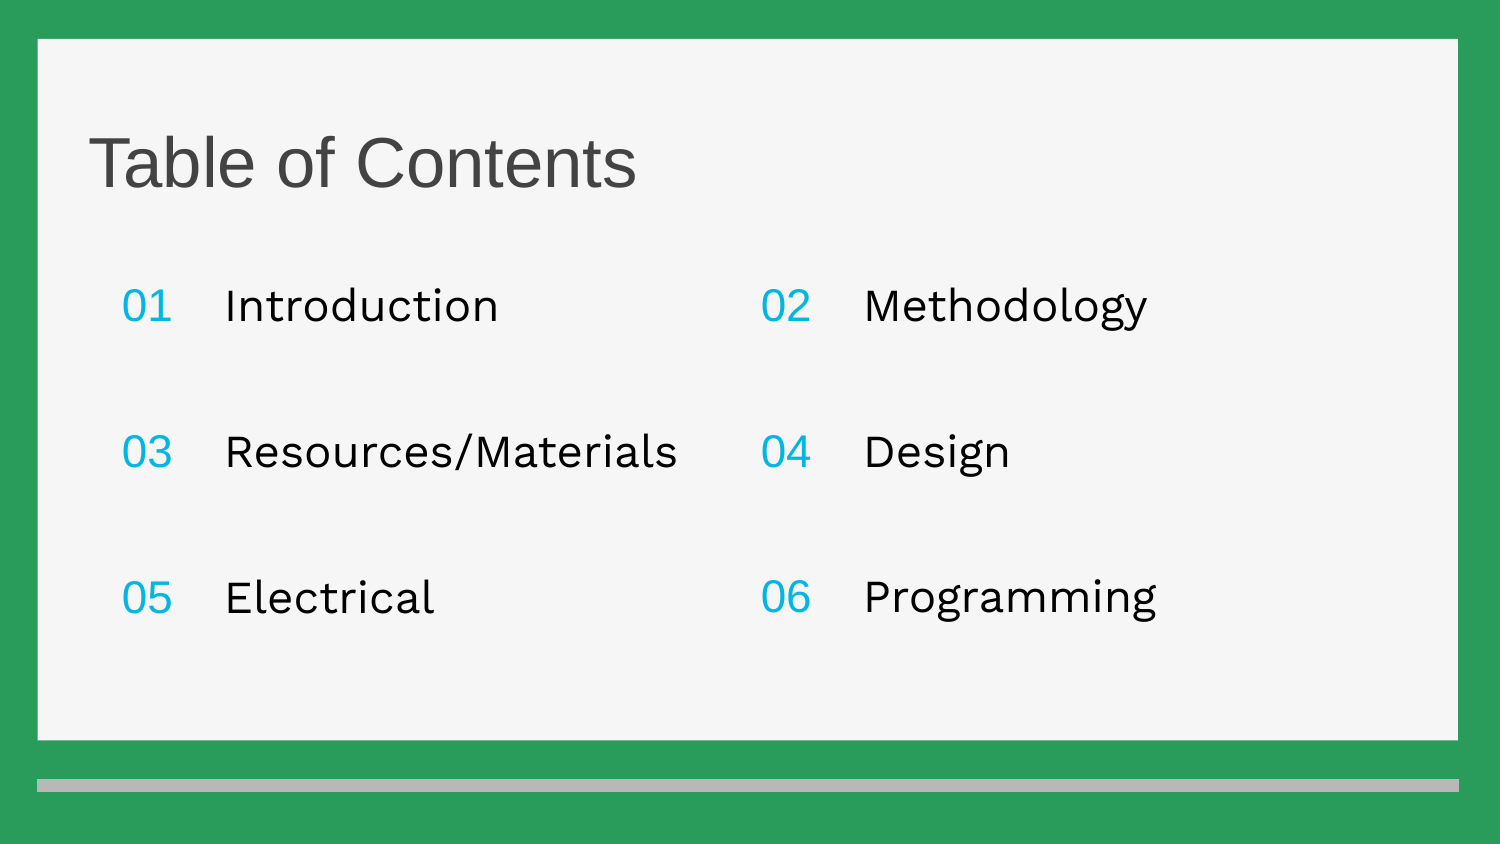

# Table of Contents
01    Introduction
02    Methodology

03    Resources/Materials
04    Design
06    Programming
05    Electrical